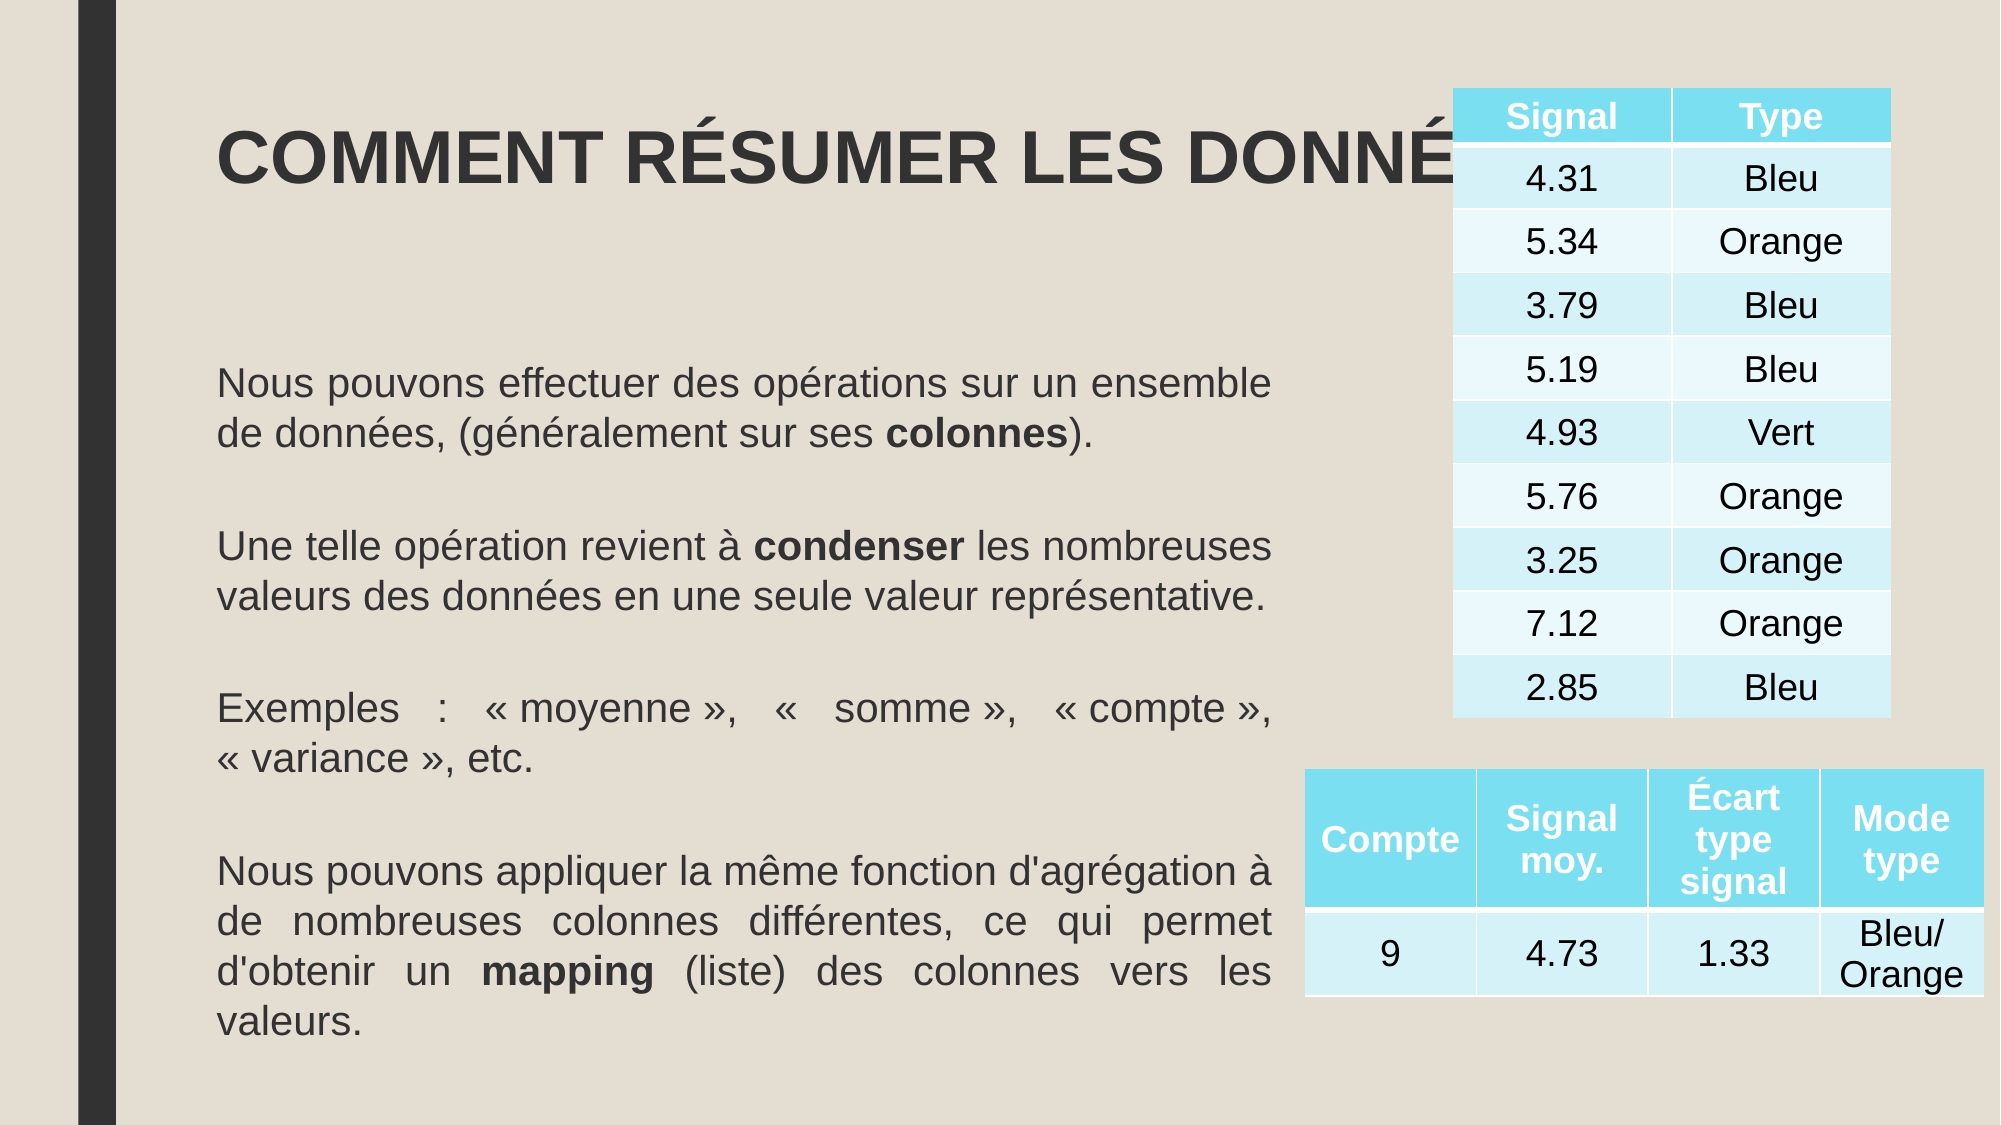

| Signal | Type |
| --- | --- |
| 4.31 | Bleu |
| 5.34 | Orange |
| 3.79 | Bleu |
| 5.19 | Bleu |
| 4.93 | Vert |
| 5.76 | Orange |
| 3.25 | Orange |
| 7.12 | Orange |
| 2.85 | Bleu |
# COMMENT RÉSUMER LES DONNÉES
Nous pouvons effectuer des opérations sur un ensemble de données, (généralement sur ses colonnes).

Une telle opération revient à condenser les nombreuses valeurs des données en une seule valeur représentative.

Exemples : « moyenne », « somme », « compte », « variance », etc.

Nous pouvons appliquer la même fonction d'agrégation à de nombreuses colonnes différentes, ce qui permet d'obtenir un mapping (liste) des colonnes vers les valeurs.
| Compte | Signal moy. | Écart type signal | Mode type |
| --- | --- | --- | --- |
| 9 | 4.73 | 1.33 | Bleu/ Orange |